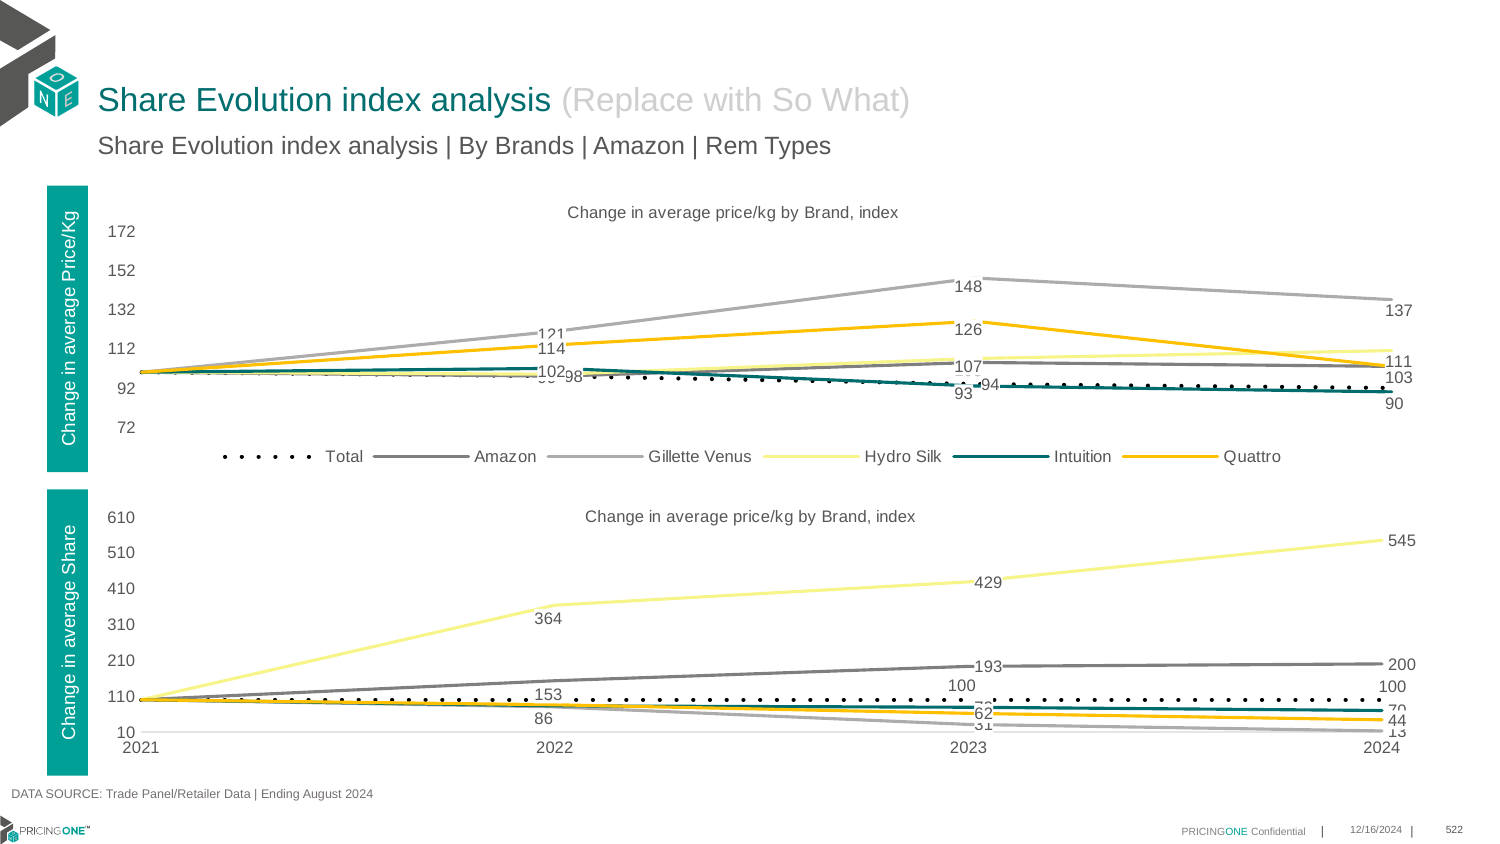

# Share Evolution index analysis (Replace with So What)
Share Evolution index analysis | By Brands | Amazon | Rem Types

### Chart: Change in average price/kg by Brand, index

| Category | Total | Amazon | Gillette Venus | Hydro Silk | Intuition | Quattro |
|---|---|---|---|---|---|---|
| 2021 | 100.0 | 100.0 | 100.0 | 100.0 | 100.0 | 100.0 |
| 2022 | 98.0 | 98.0 | 121.0 | 99.0 | 102.0 | 114.0 |
| 2023 | 94.0 | 105.0 | 148.0 | 107.0 | 93.0 | 126.0 |
| 2024 | 92.0 | 103.0 | 137.0 | 111.0 | 90.0 | 103.0 |
Change in average Price/Kg

### Chart: Change in average price/kg by Brand, index

| Category | Total | Amazon | Gillette Venus | Hydro Silk | Intuition | Quattro |
|---|---|---|---|---|---|---|
| 2021 | 100.0 | 100.0 | 100.0 | 100.0 | 100.0 | 100.0 |
| 2022 | 100.0 | 153.0 | 80.0 | 364.0 | 83.0 | 86.0 |
| 2023 | 100.0 | 193.0 | 31.0 | 429.0 | 79.0 | 62.0 |
| 2024 | 100.0 | 200.0 | 13.0 | 545.0 | 70.0 | 44.0 |
Change in average Share
DATA SOURCE: Trade Panel/Retailer Data | Ending August 2024

12/16/2024
522